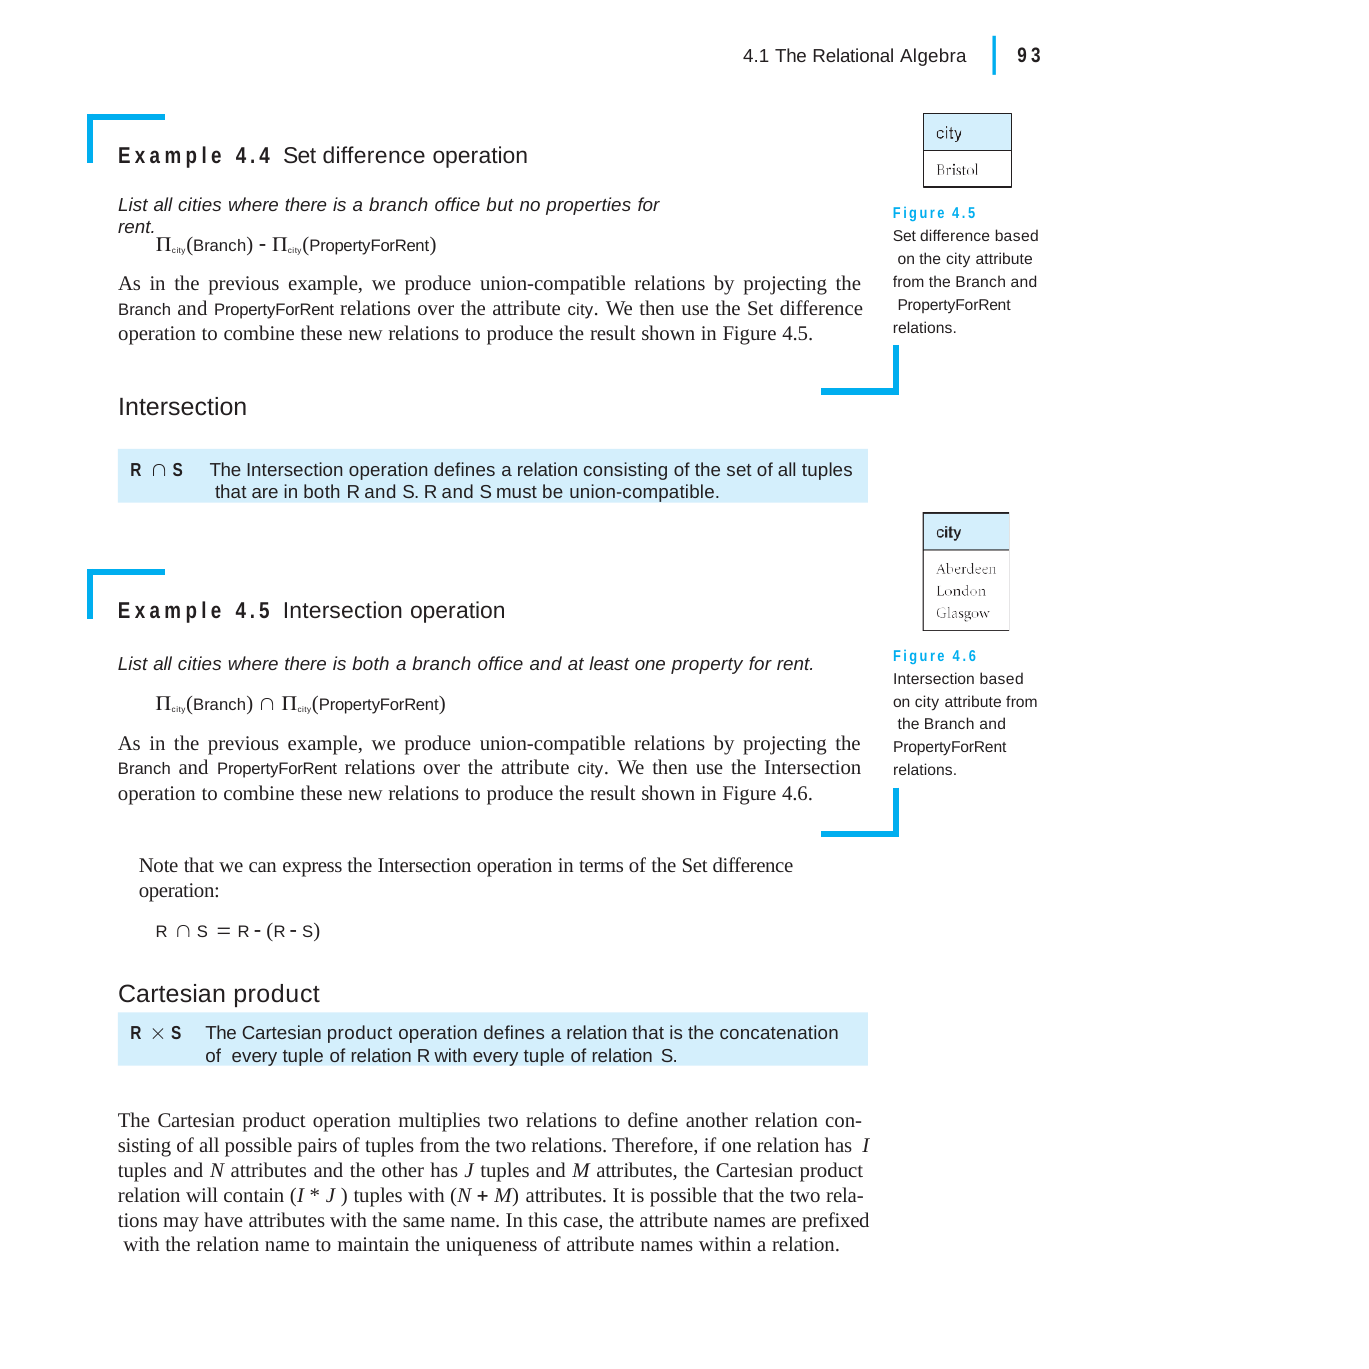

|
4.1 The Relational Algebra	93

Example 4.4 Set difference operation
List all cities where there is a branch office but no properties for rent.
Figure 4.5
Set difference based  on the city attribute  from the Branch and  PropertyForRent  relations.
Πcity(Branch) − Πcity(PropertyForRent)
As in the previous example, we produce union-compatible relations by projecting the  Branch and PropertyForRent relations over the attribute city. We then use the Set difference  operation to combine these new relations to produce the result shown in Figure 4.5.

Intersection
R ∩ S	The Intersection operation defines a relation consisting of the set of all tuples  that are in both R and S. R and S must be union-compatible.

Example 4.5 Intersection operation
Figure 4.6  Intersection based  on city attribute from  the Branch and  PropertyForRent  relations.
List all cities where there is both a branch office and at least one property for rent.
Πcity(Branch) ∩ Πcity(PropertyForRent)
As in the previous example, we produce union-compatible relations by projecting the  Branch and PropertyForRent relations over the attribute city. We then use the Intersection  operation to combine these new relations to produce the result shown in Figure 4.6.

Note that we can express the Intersection operation in terms of the Set difference operation:
R  ∩ S  = R − (R − S)

Cartesian product
R × S	The Cartesian product operation defines a relation that is the concatenation of  every tuple of relation R with every tuple of relation S.
The Cartesian product operation multiplies two relations to define another relation con-  sisting of all possible pairs of tuples from the two relations. Therefore, if one relation has  I tuples and N attributes and the other has J tuples and M attributes, the Cartesian product  relation will contain (I * J ) tuples with (N + M) attributes. It is possible that the two rela-  tions may have attributes with the same name. In this case, the attribute names are prefixed  with the relation name to maintain the uniqueness of attribute names within a relation.